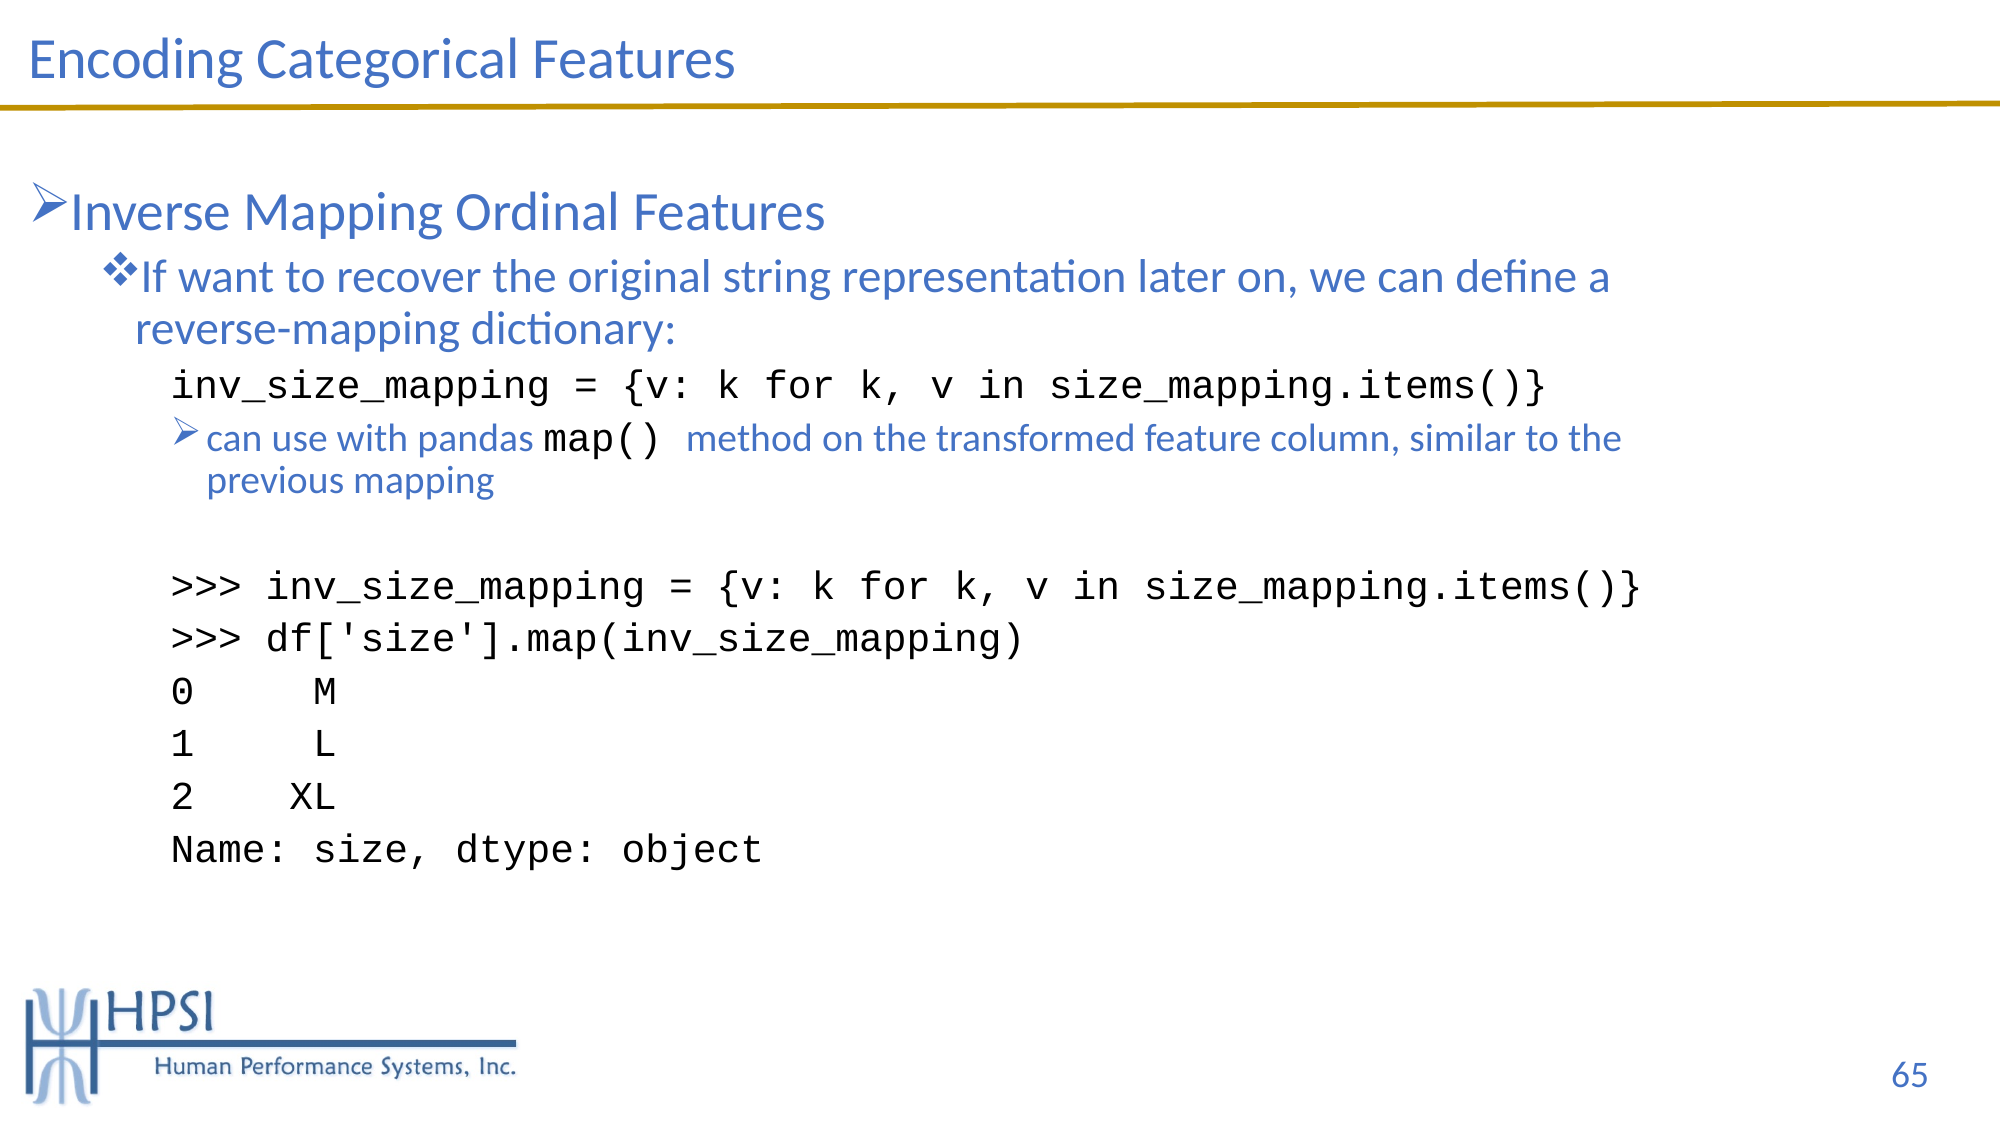

# Encoding Categorical Features
Inverse Mapping Ordinal Features
If want to recover the original string representation later on, we can define a reverse-mapping dictionary:
inv_size_mapping = {v: k for k, v in size_mapping.items()}
can use with pandas map() method on the transformed feature column, similar to the previous mapping

>>> inv_size_mapping = {v: k for k, v in size_mapping.items()}
>>> df['size'].map(inv_size_mapping)
0     M
1     L
2    XL
Name: size, dtype: object
65